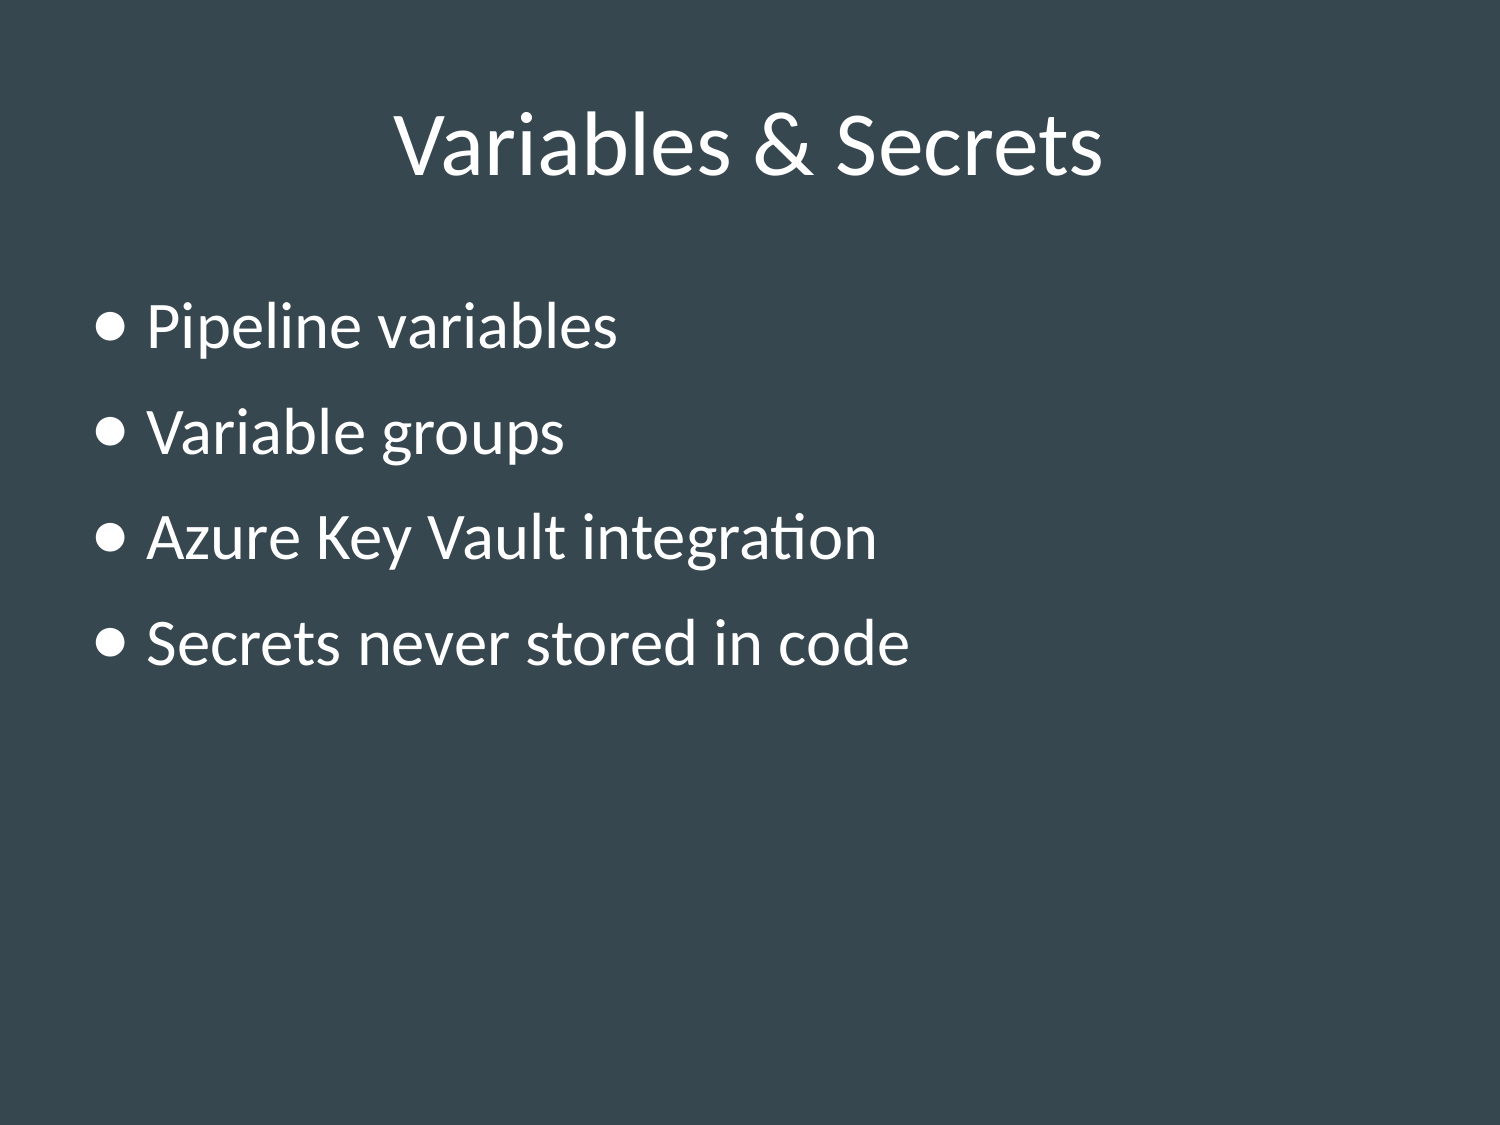

# Variables & Secrets
Pipeline variables
Variable groups
Azure Key Vault integration
Secrets never stored in code